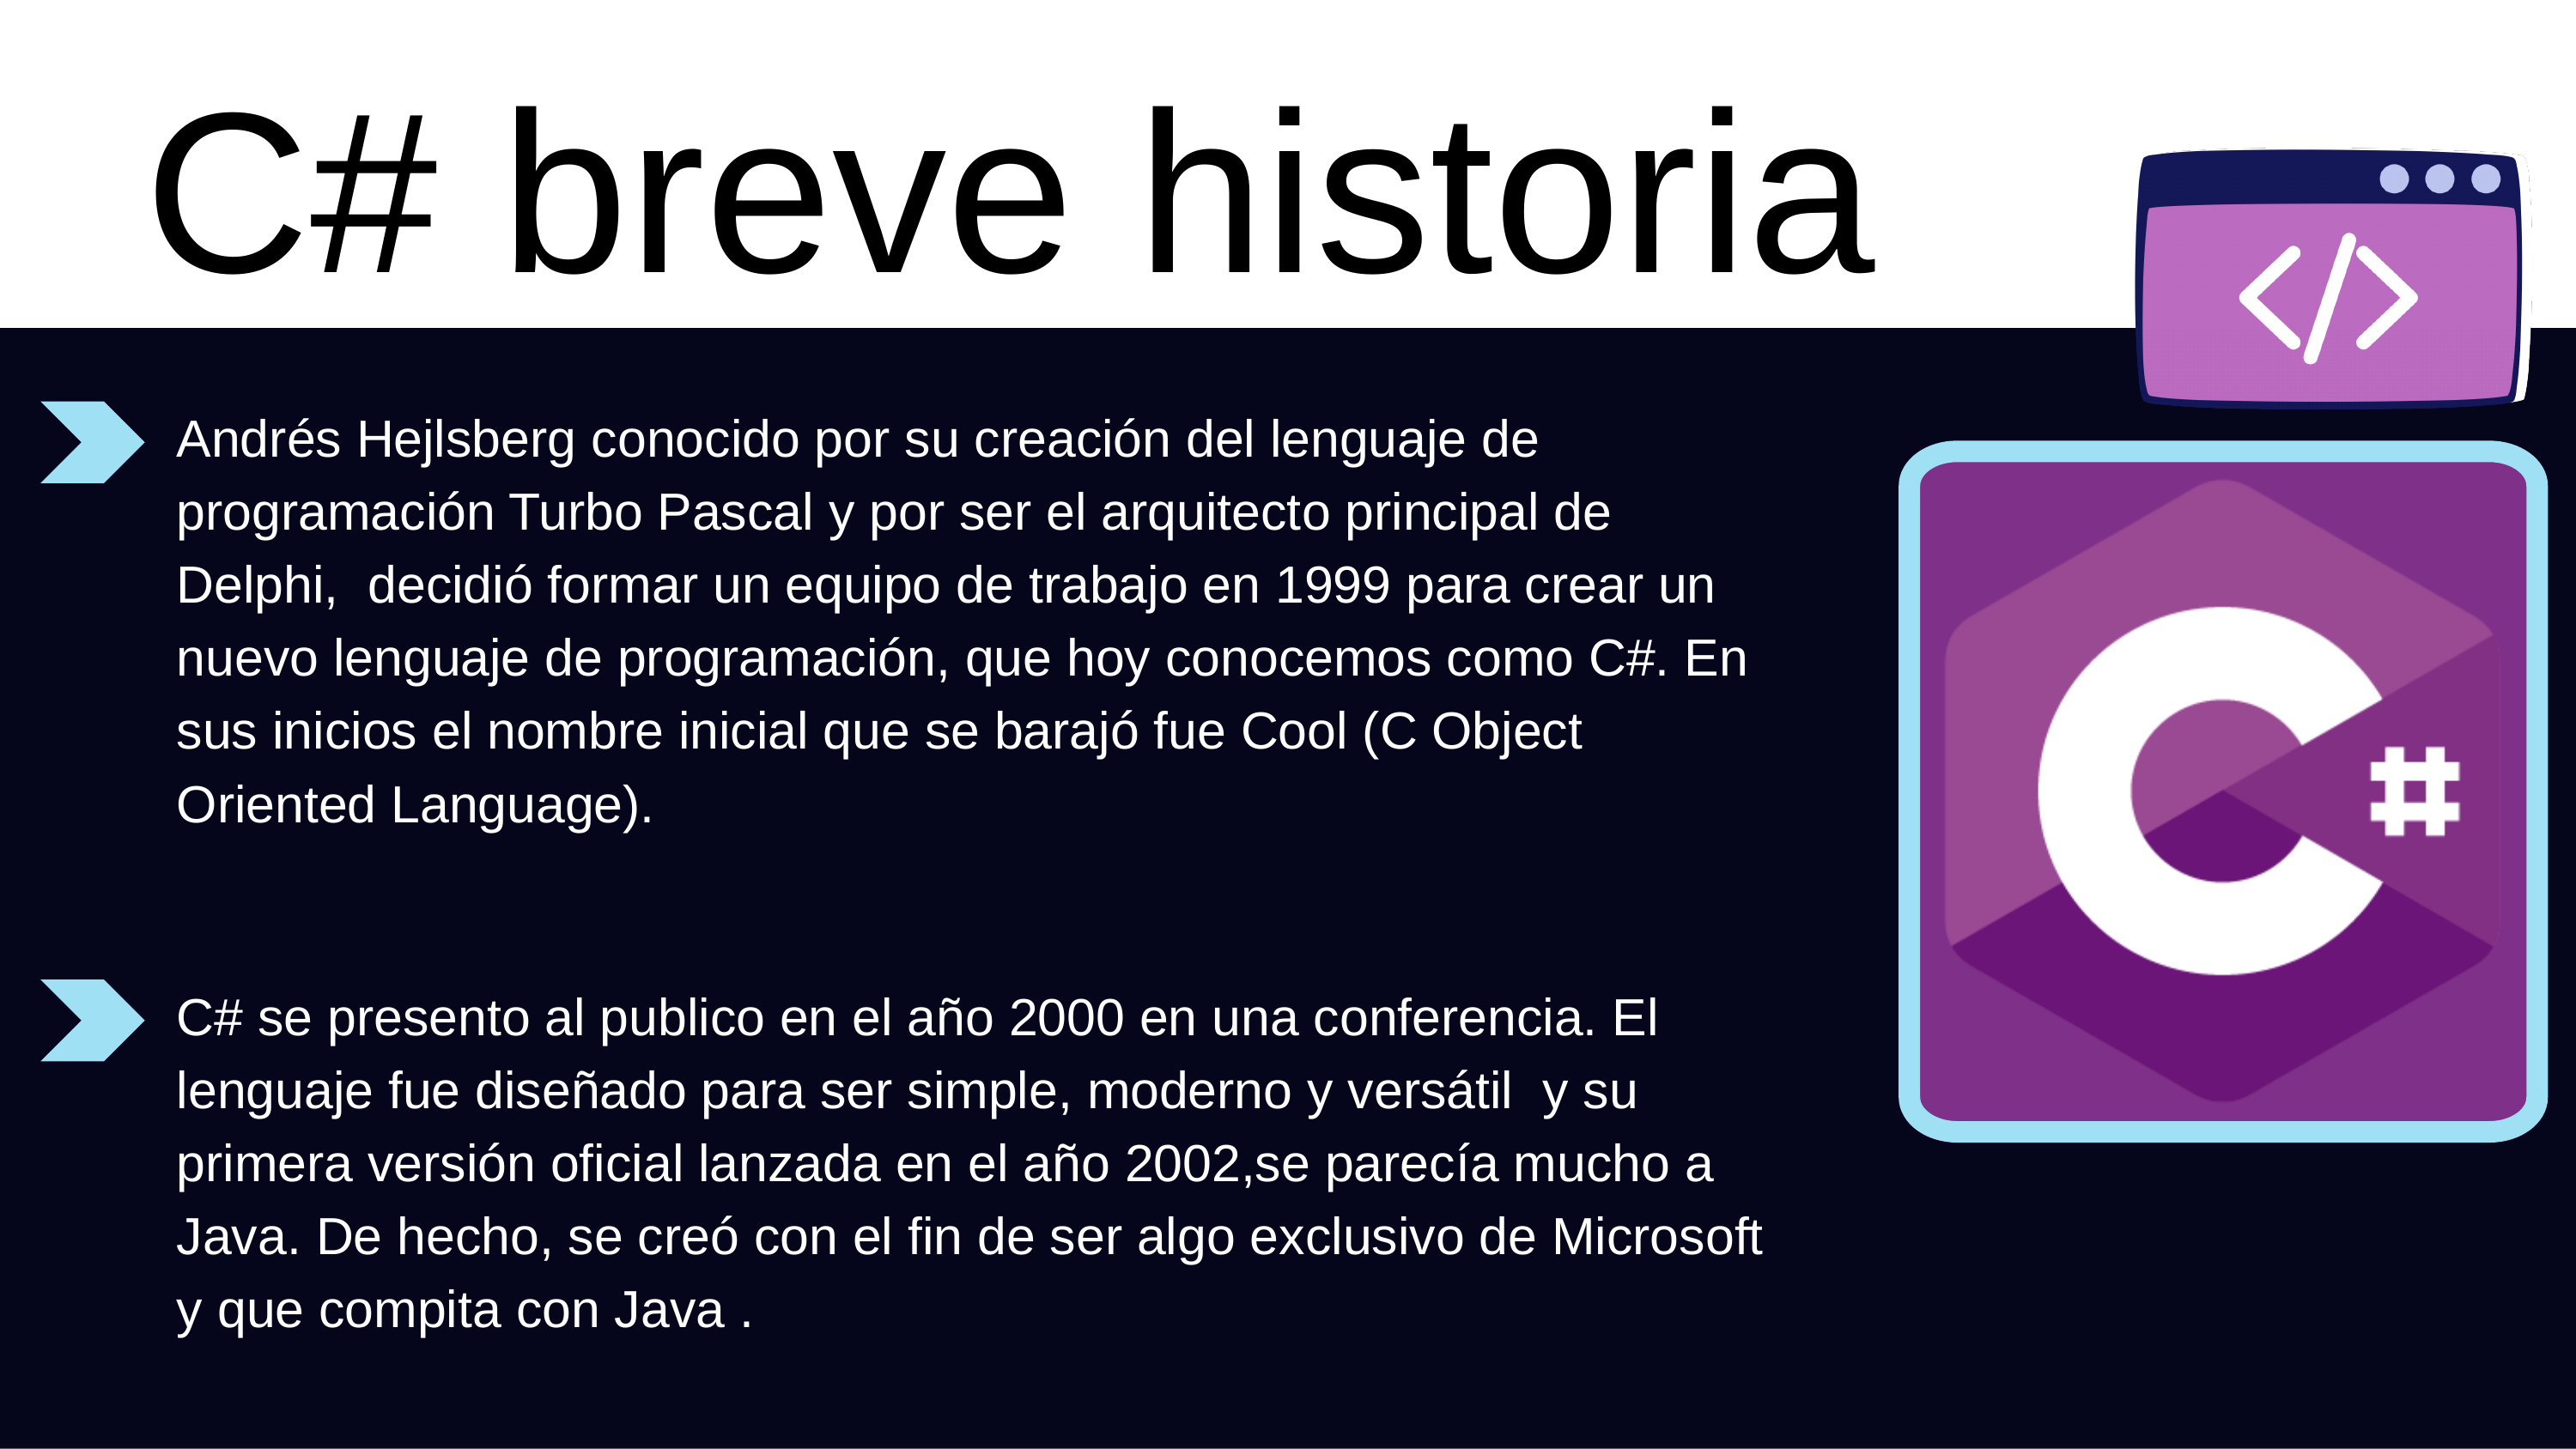

C# breve historia

Andrés Hejlsberg conocido por su creación del lenguaje de programación Turbo Pascal y por ser el arquitecto principal de Delphi,  decidió formar un equipo de trabajo en 1999 para crear un nuevo lenguaje de programación, que hoy conocemos como C#. En sus inicios el nombre inicial que se barajó fue Cool (C Object Oriented Language).

C# se presento al publico en el año 2000 en una conferencia. El lenguaje fue diseñado para ser simple, moderno y versátil  y su primera versión oficial lanzada en el año 2002,se parecía mucho a Java. De hecho, se creó con el fin de ser algo exclusivo de Microsoft y que compita con Java .